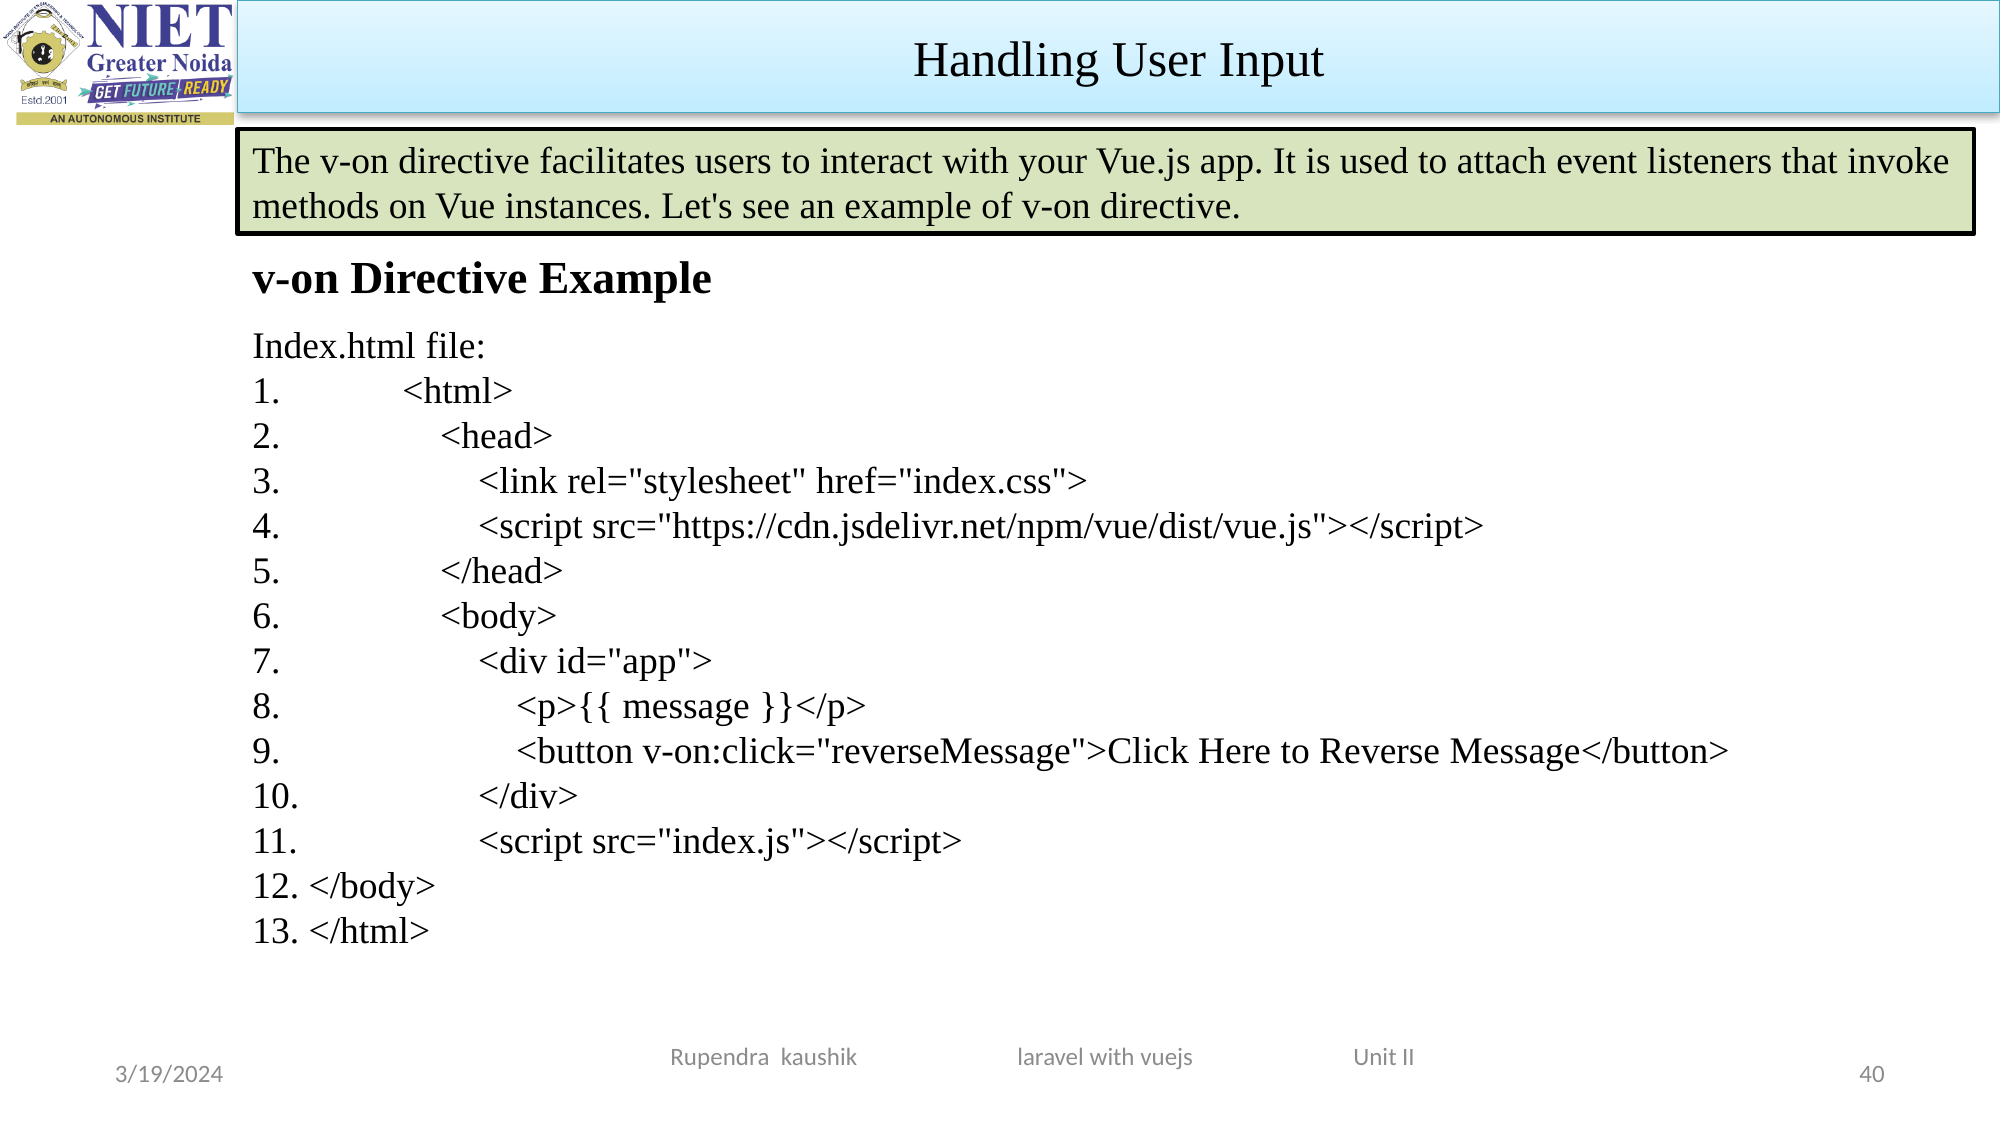

Handling User Input
The v-on directive facilitates users to interact with your Vue.js app. It is used to attach event listeners that invoke methods on Vue instances. Let's see an example of v-on directive.

v-on Directive Example
Index.html file:
1.	<html>
2.	    <head>
3.	        <link rel="stylesheet" href="index.css">
4.	        <script src="https://cdn.jsdelivr.net/npm/vue/dist/vue.js"></script>
5.	    </head>
6.	    <body>
7.	        <div id="app">
8.	            <p>{{ message }}</p>
9.	            <button v-on:click="reverseMessage">Click Here to Reverse Message</button>
10.	        </div>
11.	        <script src="index.js"></script>
</body>
</html>

Rupendra  kaushik                            laravel with vuejs                            Unit II
3/19/2024
40